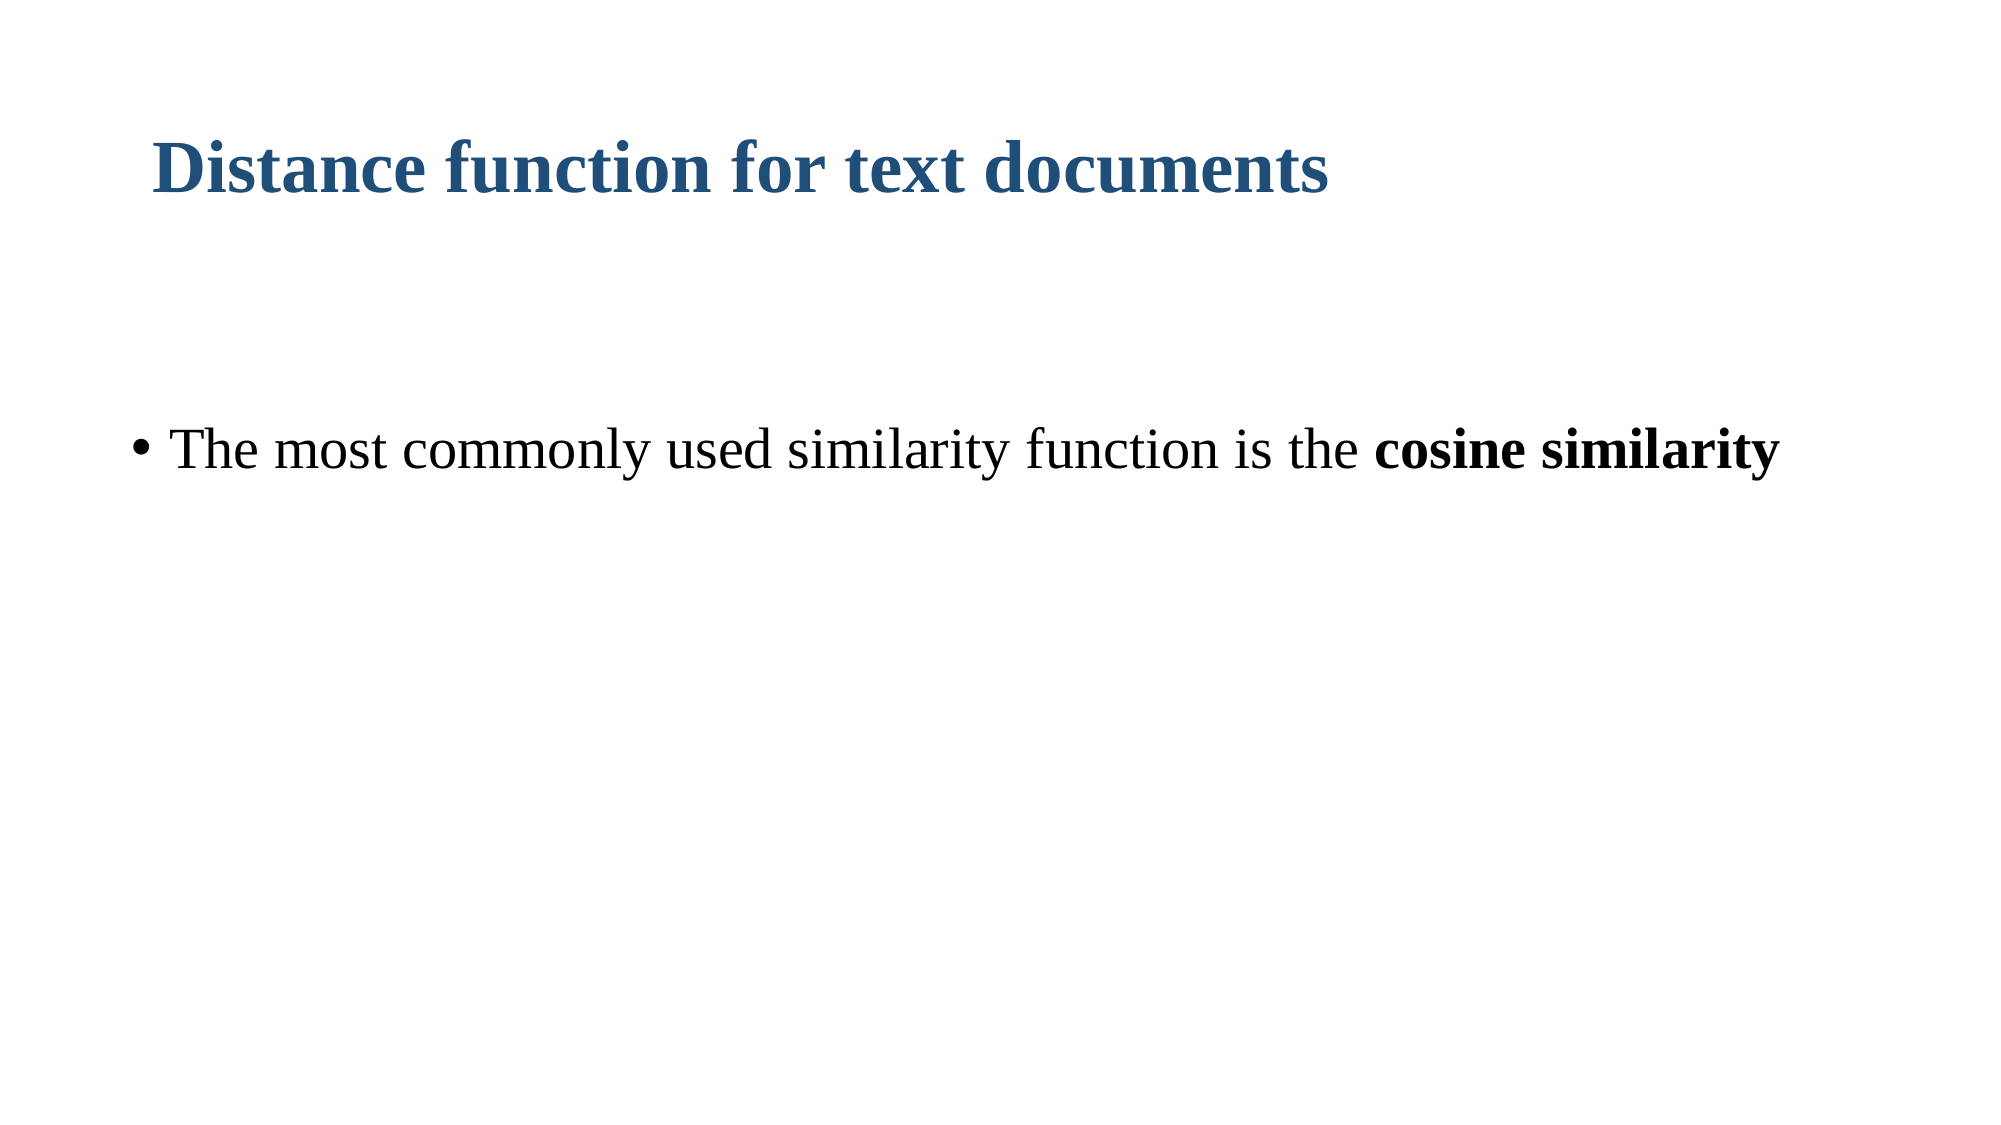

# Distance function for text documents
The most commonly used similarity function is the cosine similarity
98